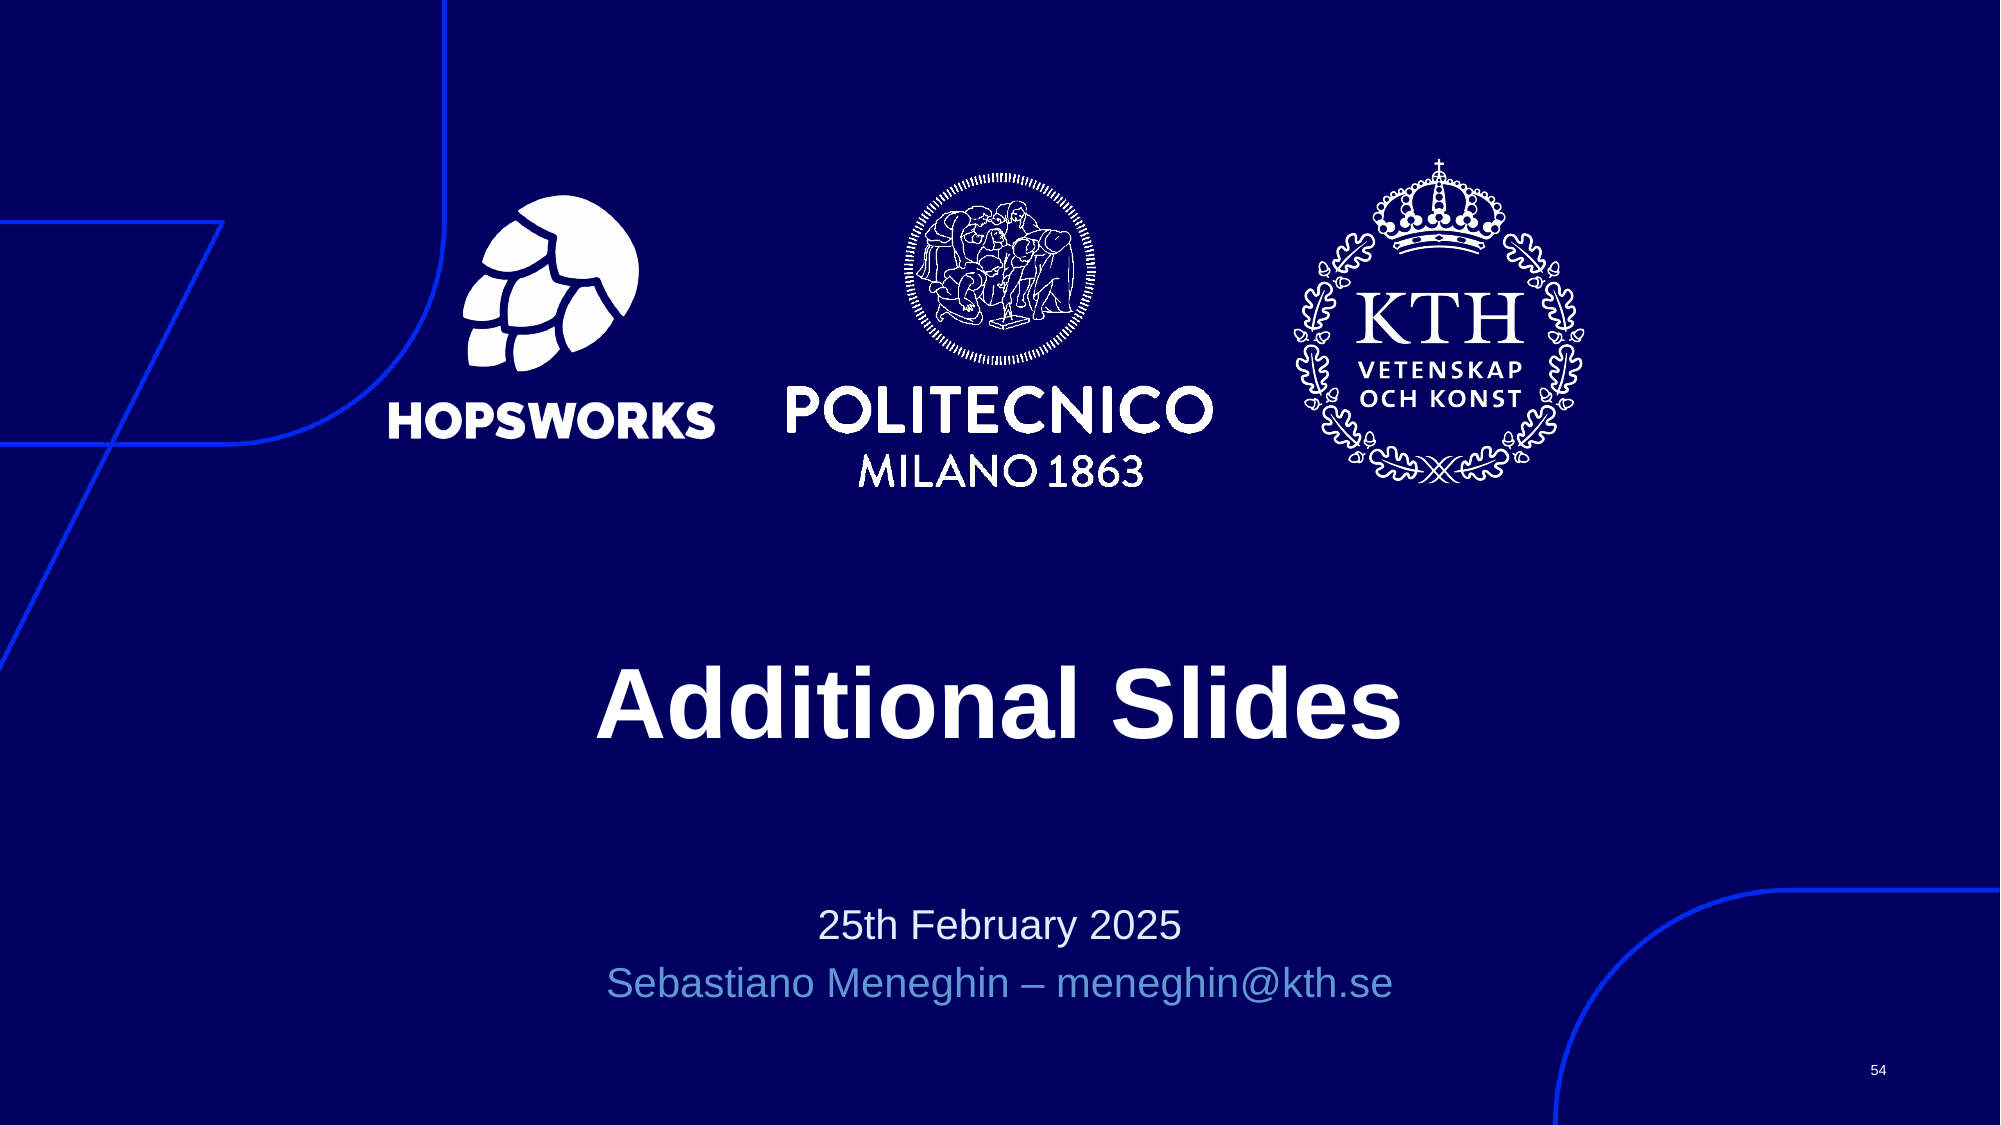

# Additional Slides
25th February 2025
Sebastiano Meneghin – meneghin@kth.se
54